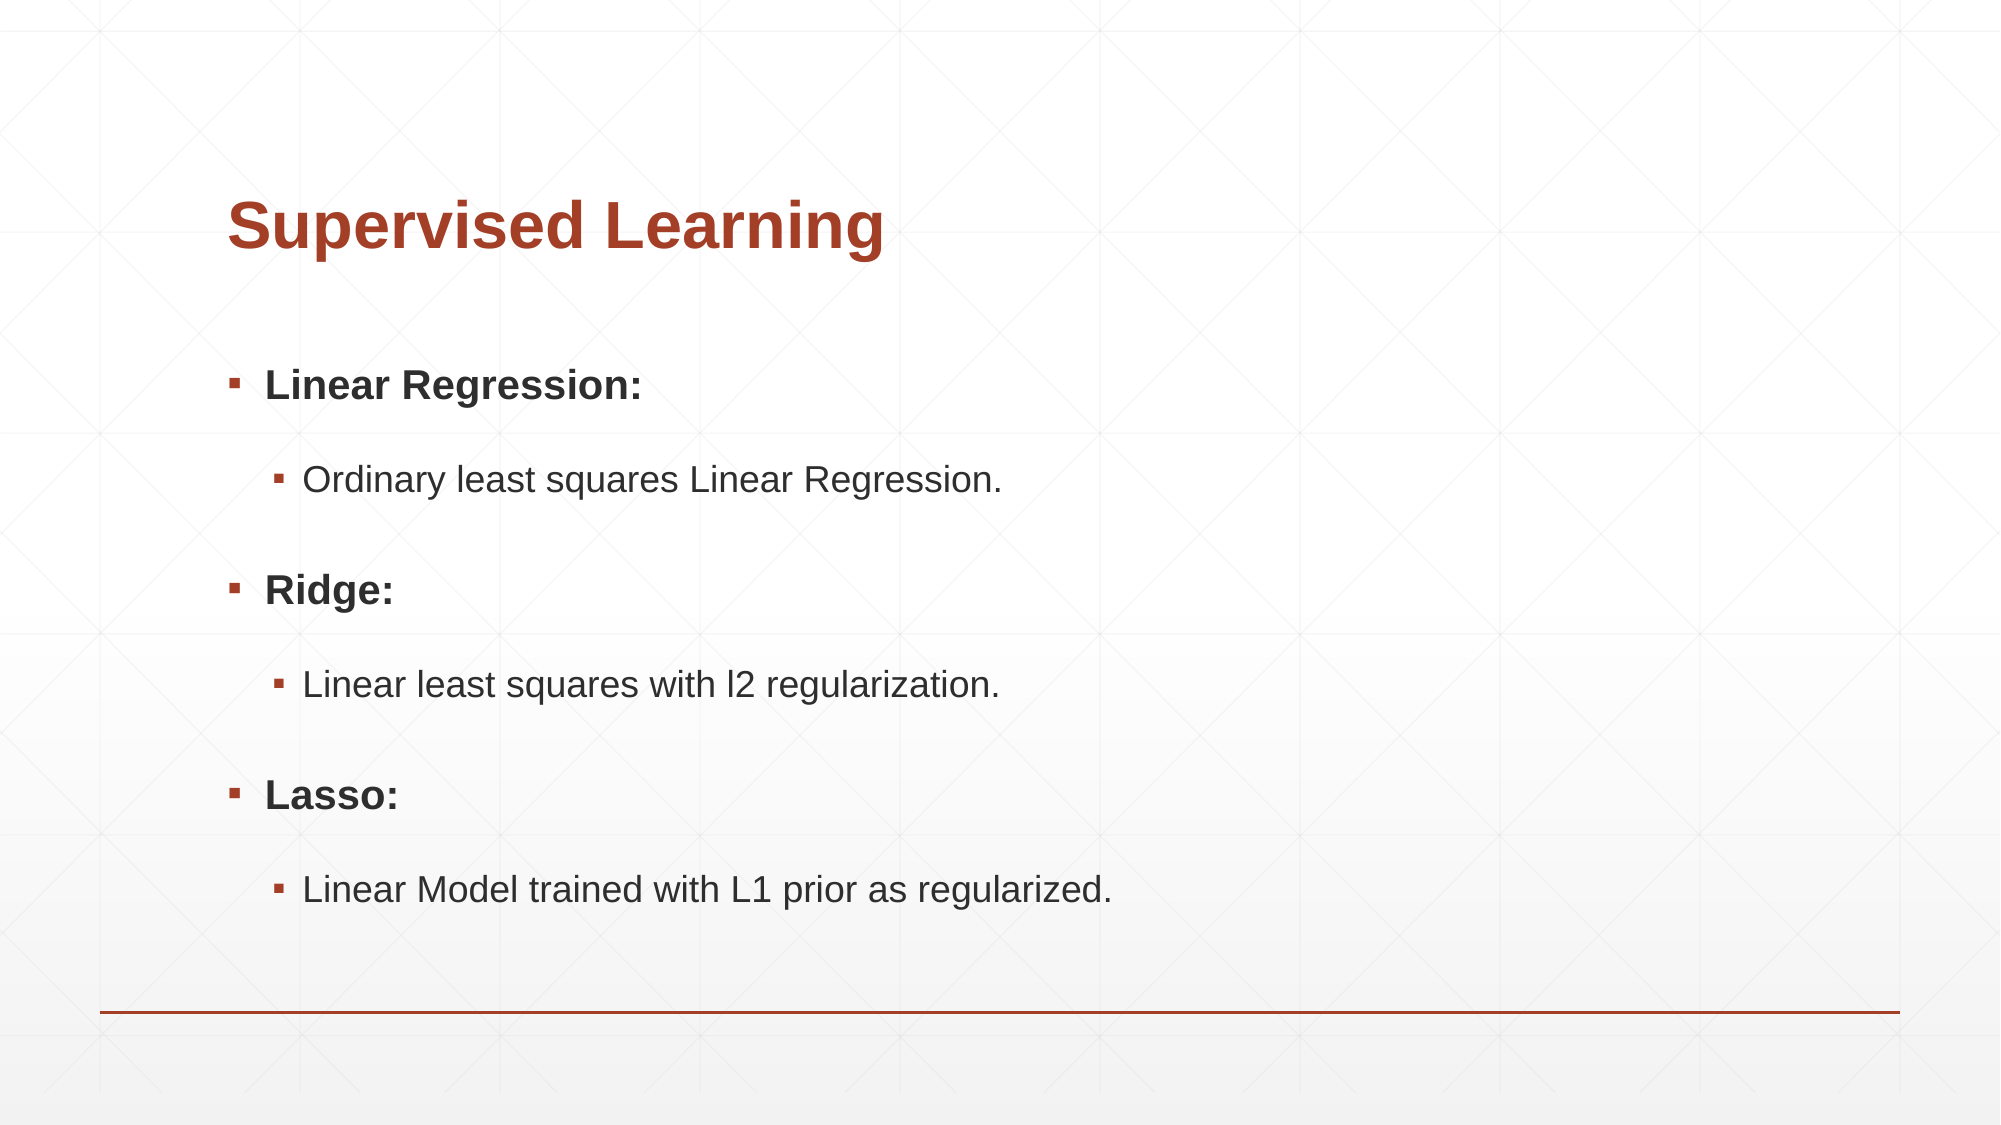

# Supervised Learning
Linear Regression:
Ordinary least squares Linear Regression.
Ridge:
Linear least squares with l2 regularization.
Lasso:
Linear Model trained with L1 prior as regularized.